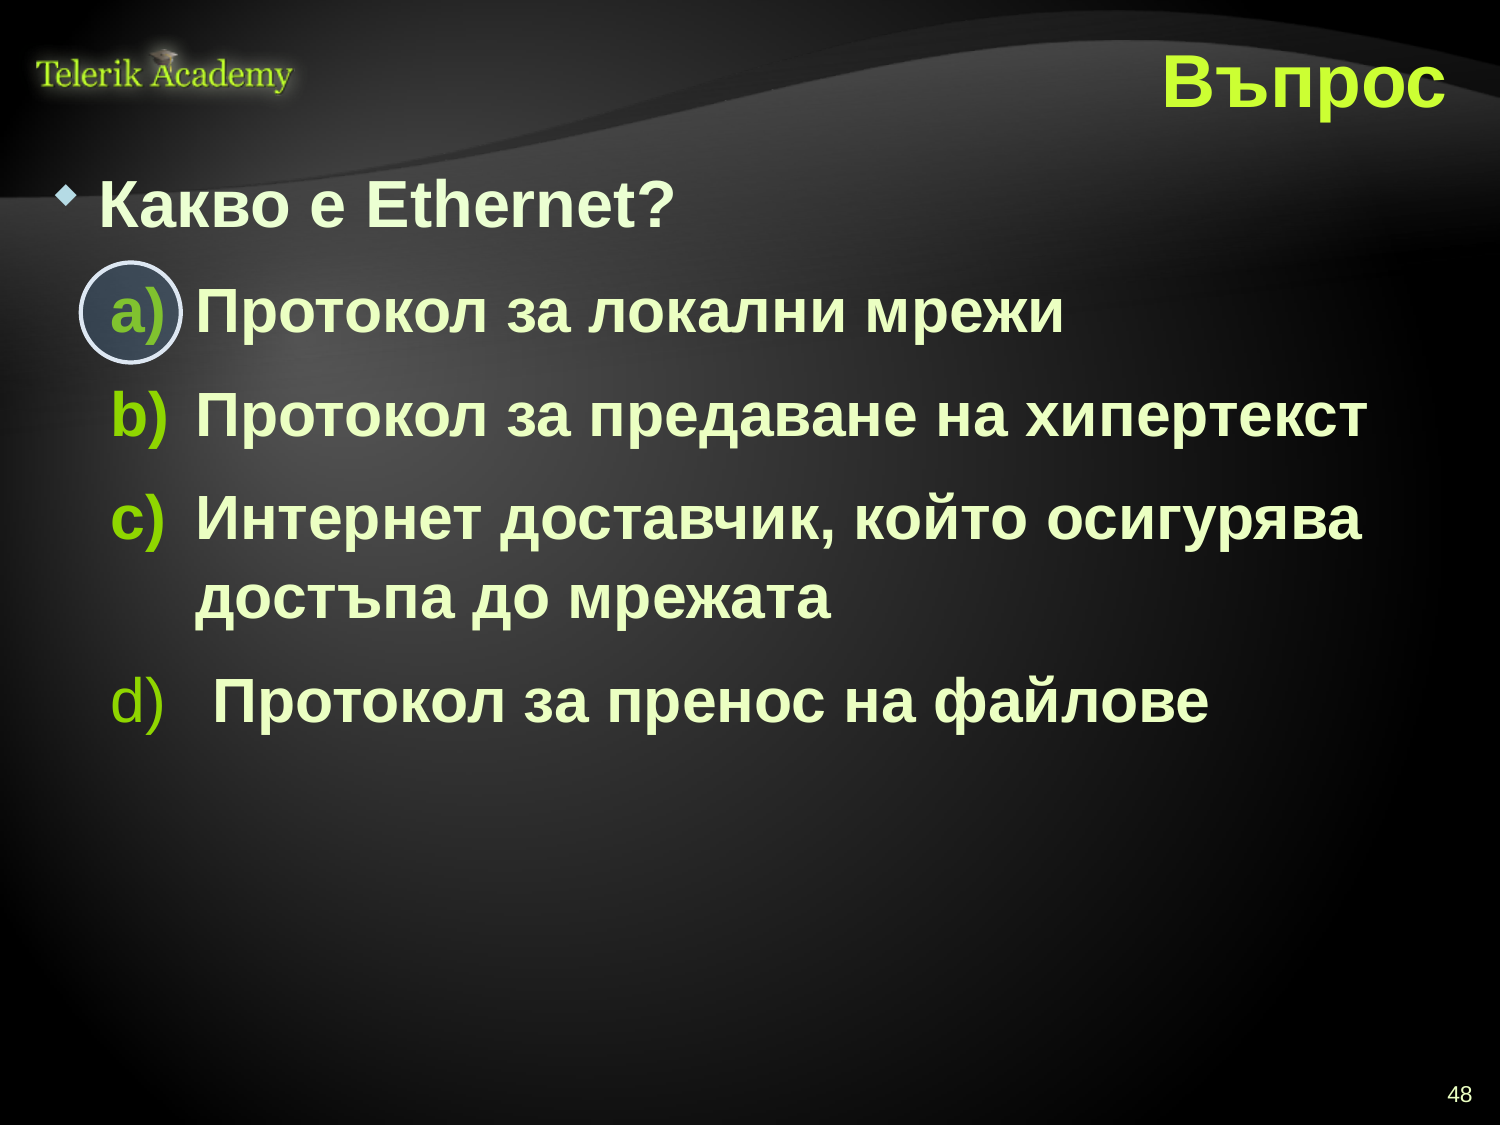

# Въпрос
Какво е Ethernet?
Протокол за локални мрежи
Протокол за предаване на хипертекст
Интернет доставчик, който осигурява достъпа до мрежата
 Протокол за пренос на файлове

48